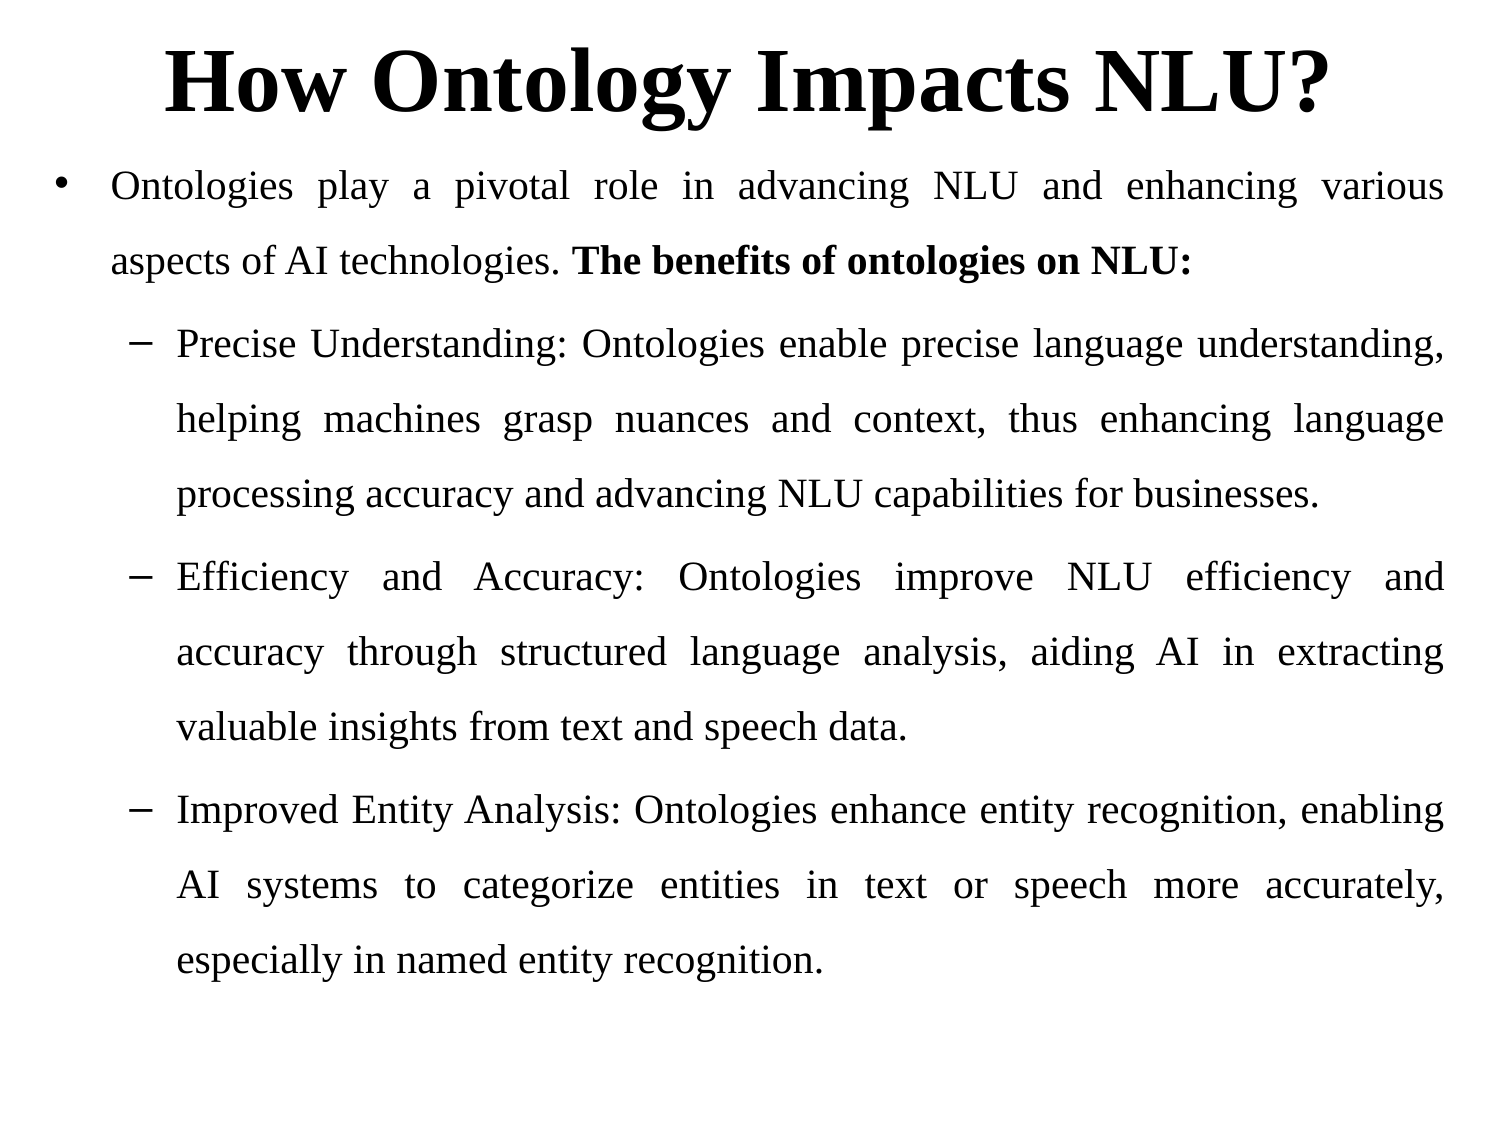

# How Ontology Impacts NLU?
Ontologies play a pivotal role in advancing NLU and enhancing various aspects of AI technologies. The benefits of ontologies on NLU:
Precise Understanding: Ontologies enable precise language understanding, helping machines grasp nuances and context, thus enhancing language processing accuracy and advancing NLU capabilities for businesses.
Efficiency and Accuracy: Ontologies improve NLU efficiency and accuracy through structured language analysis, aiding AI in extracting valuable insights from text and speech data.
Improved Entity Analysis: Ontologies enhance entity recognition, enabling AI systems to categorize entities in text or speech more accurately, especially in named entity recognition.